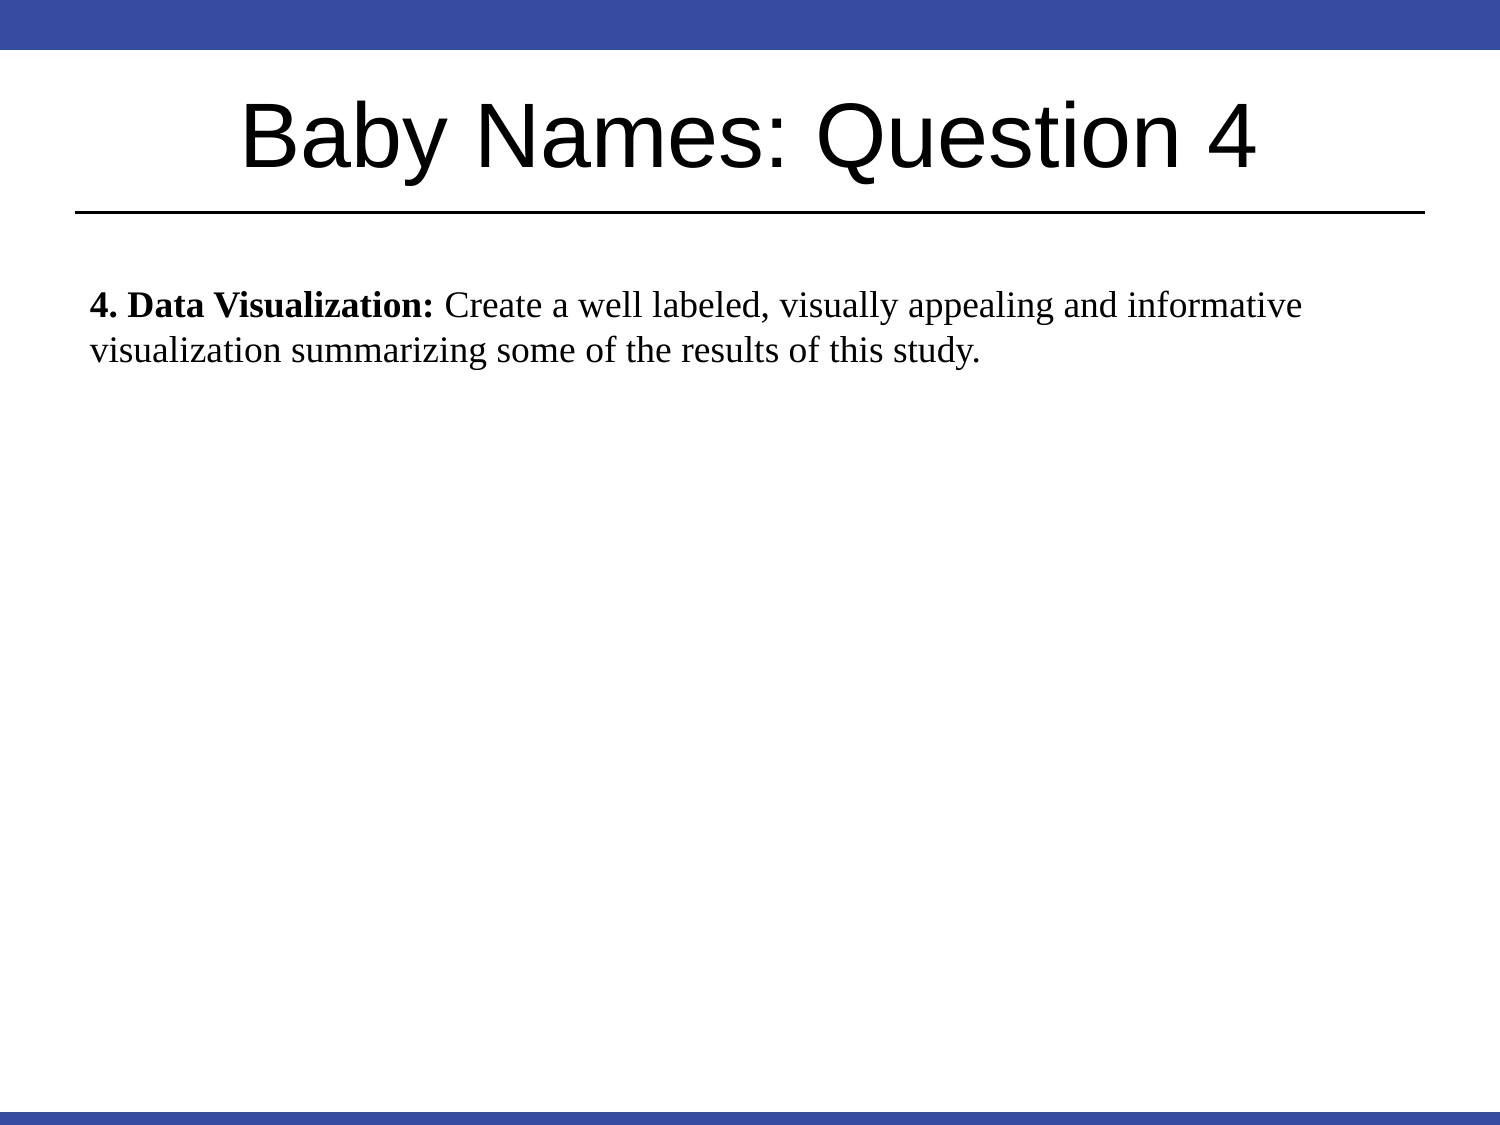

# Baby Names: Question 4
4. Data Visualization: Create a well labeled, visually appealing and informative visualization summarizing some of the results of this study.